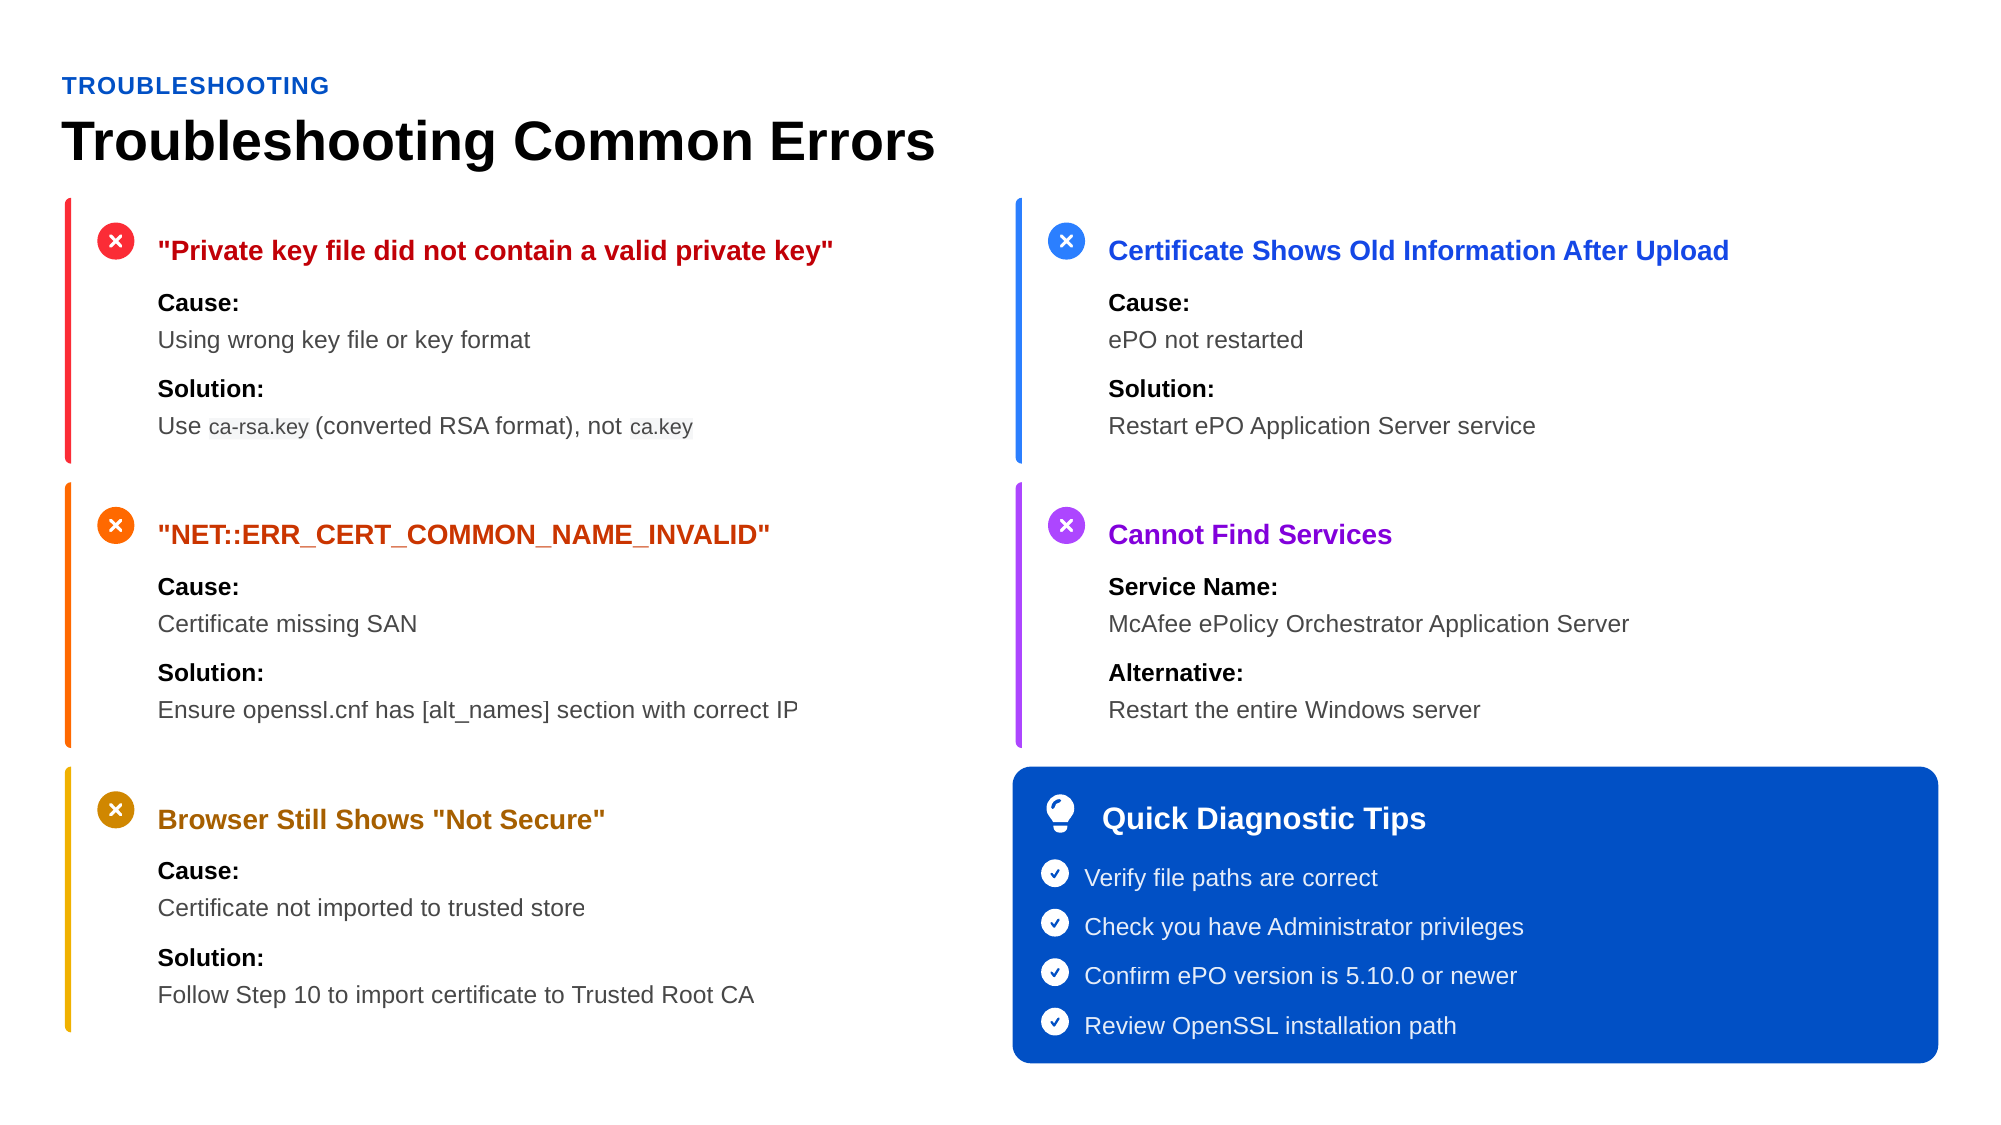

TROUBLESHOOTING
Troubleshooting Common Errors

"Private key file did not contain a valid private key"

Certificate Shows Old Information After Upload
Cause:
Cause:
Using wrong key file or key format
ePO not restarted
Solution:
Solution:
Use ca-rsa.key (converted RSA format), not ca.key
Restart ePO Application Server service

"NET::ERR_CERT_COMMON_NAME_INVALID"

Cannot Find Services
Cause:
Service Name:
Certificate missing SAN
McAfee ePolicy Orchestrator Application Server
Solution:
Alternative:
Ensure openssl.cnf has [alt_names] section with correct IP
Restart the entire Windows server

Browser Still Shows "Not Secure"
Quick Diagnostic Tips

Cause:
Verify file paths are correct

Certificate not imported to trusted store
Check you have Administrator privileges

Solution:
Confirm ePO version is 5.10.0 or newer

Follow Step 10 to import certificate to Trusted Root CA
Review OpenSSL installation path